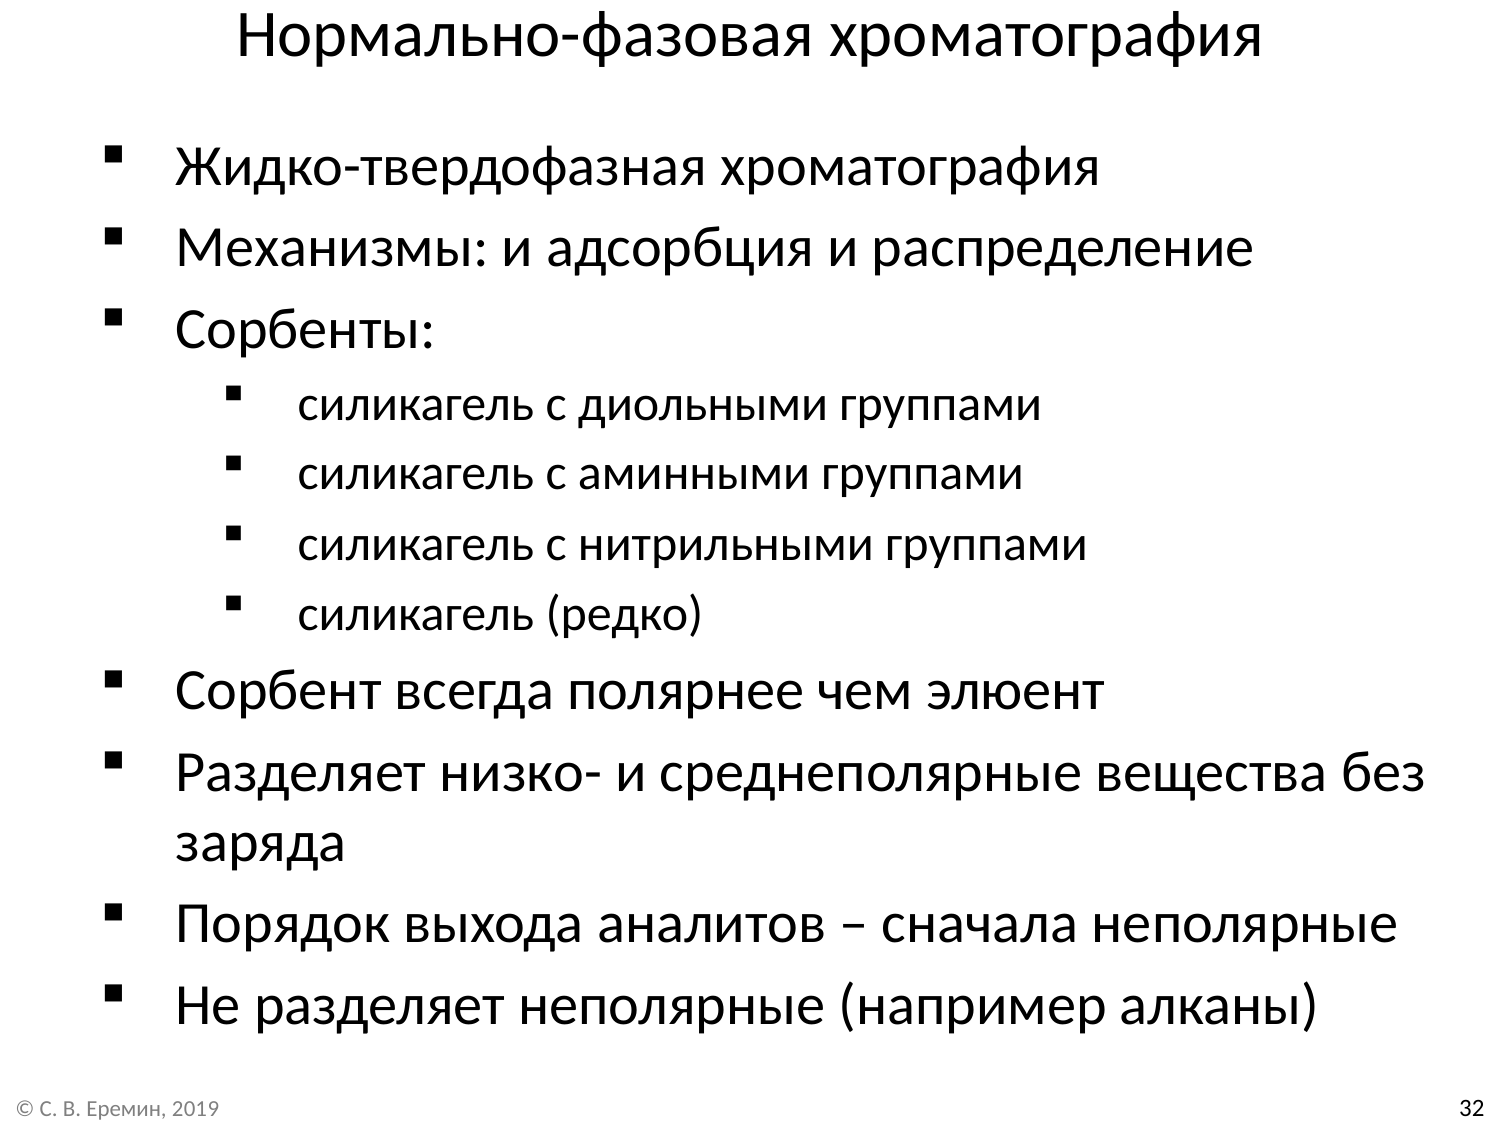

# Нормально-фазовая хроматография
Жидко-твердофазная хроматография
Механизмы: и адсорбция и распределение
Сорбенты:
силикагель с диольными группами
силикагель с аминными группами
силикагель с нитрильными группами
силикагель (редко)
Сорбент всегда полярнее чем элюент
Разделяет низко- и среднеполярные вещества без заряда
Порядок выхода аналитов – сначала неполярные
Не разделяет неполярные (например алканы)

32